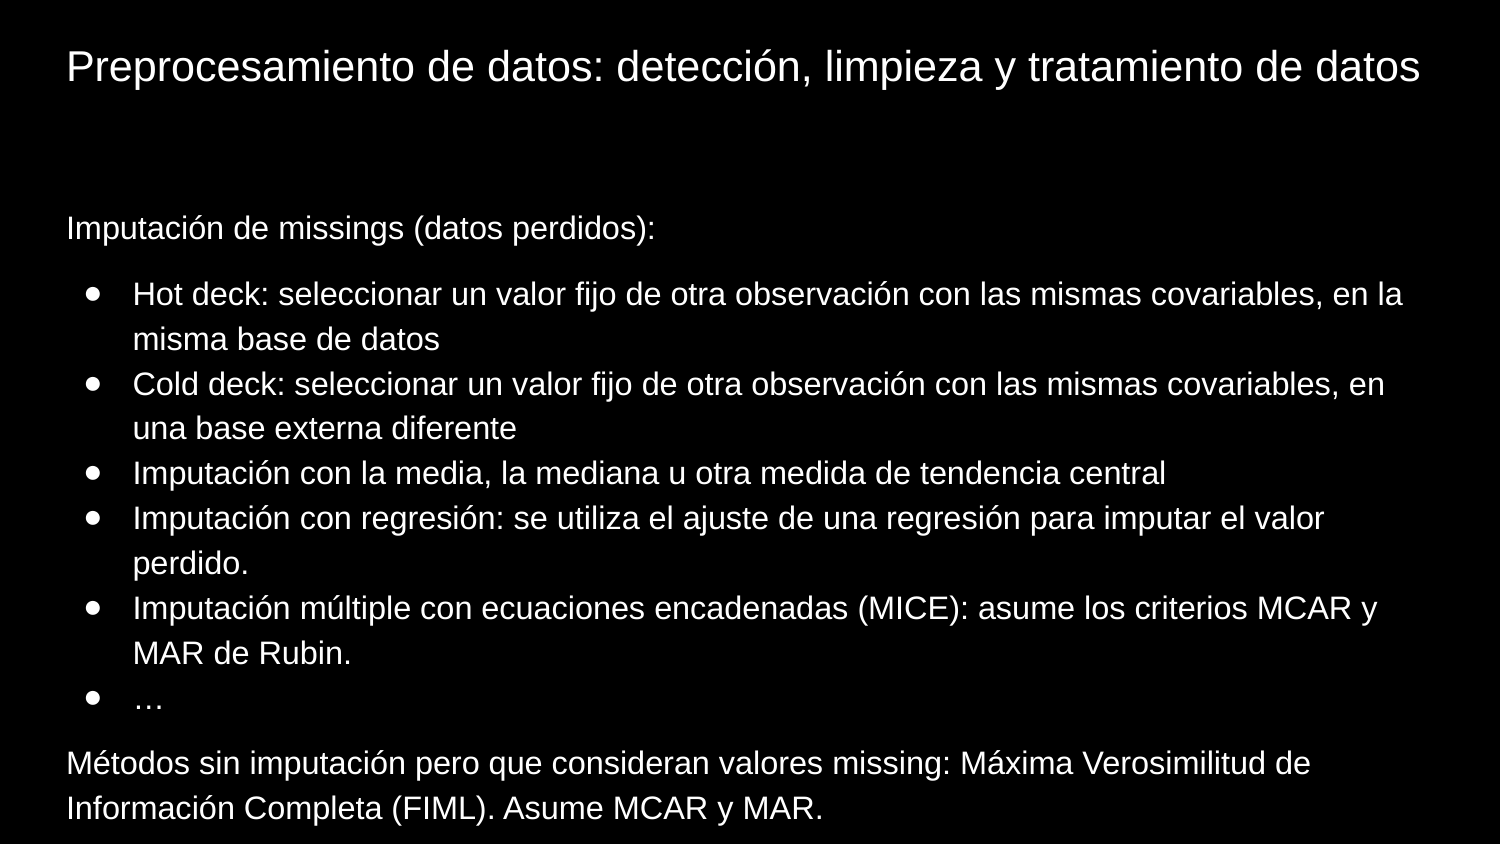

# Preprocesamiento de datos: detección, limpieza y tratamiento de datos
Imputación de missings (datos perdidos):
Hot deck: seleccionar un valor fijo de otra observación con las mismas covariables, en la misma base de datos
Cold deck: seleccionar un valor fijo de otra observación con las mismas covariables, en una base externa diferente
Imputación con la media, la mediana u otra medida de tendencia central
Imputación con regresión: se utiliza el ajuste de una regresión para imputar el valor perdido.
Imputación múltiple con ecuaciones encadenadas (MICE): asume los criterios MCAR y MAR de Rubin.
…
Métodos sin imputación pero que consideran valores missing: Máxima Verosimilitud de Información Completa (FIML). Asume MCAR y MAR.